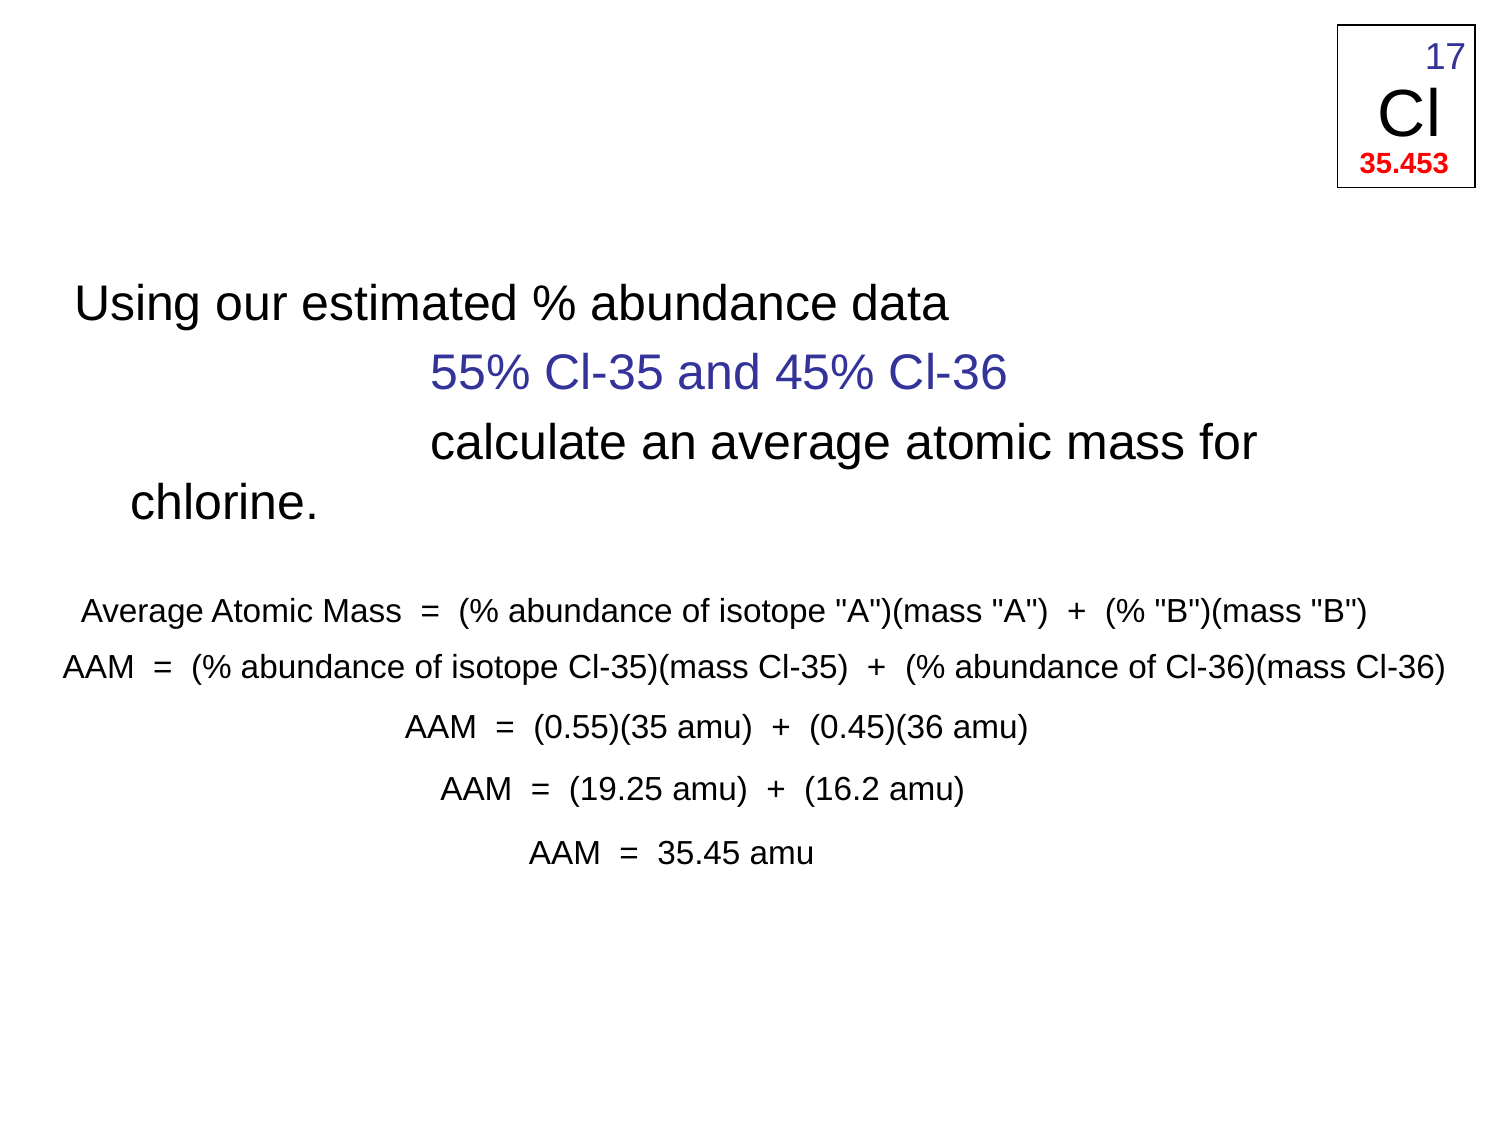

17
Cl
35.453
#
Using our estimated % abundance data
			55% Cl-35 and 45% Cl-36
			calculate an average atomic mass for chlorine.

Average Atomic Mass  =  (% abundance of isotope "A")(mass "A")  +  (% "B")(mass "B")
AAM  =  (% abundance of isotope Cl-35)(mass Cl-35)  +  (% abundance of Cl-36)(mass Cl-36)
AAM  =  (0.55)(35 amu)  +  (0.45)(36 amu)
AAM  =  (19.25 amu)  +  (16.2 amu)
AAM  =  35.45 amu